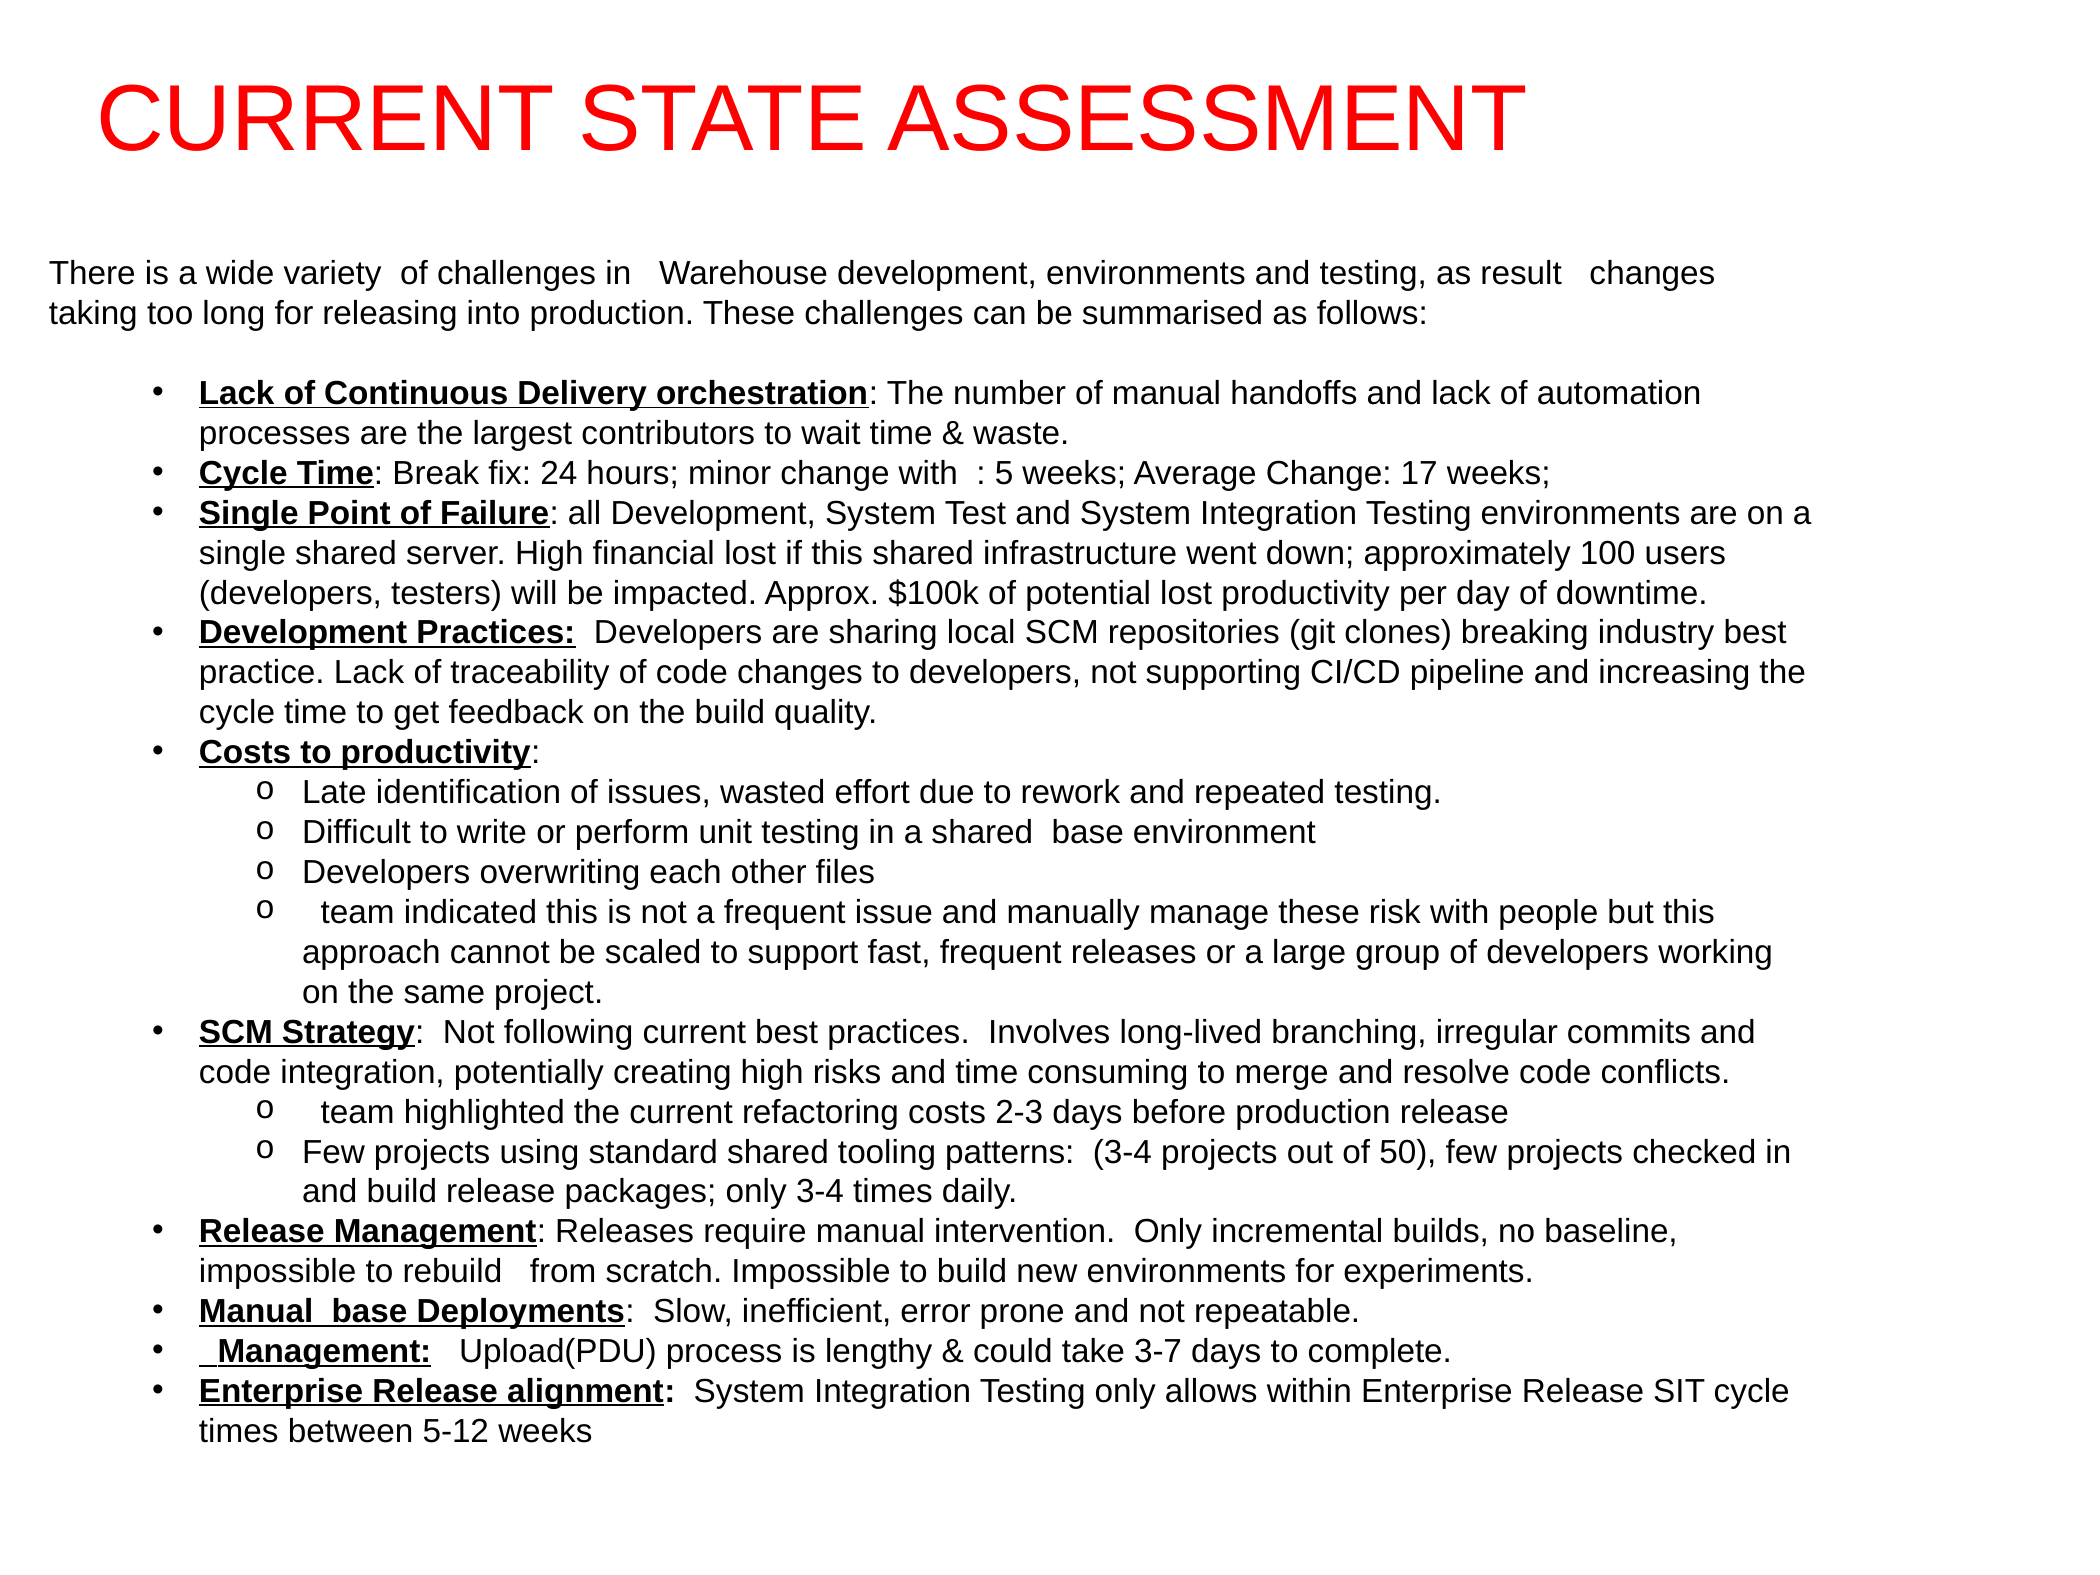

Current state Assessment
There is a wide variety  of challenges in   Warehouse development, environments and testing, as result   changes taking too long for releasing into production. These challenges can be summarised as follows:

Lack of Continuous Delivery orchestration: The number of manual handoffs and lack of automation processes are the largest contributors to wait time & waste.
Cycle Time: Break fix: 24 hours; minor change with  : 5 weeks; Average Change: 17 weeks;
Single Point of Failure: all Development, System Test and System Integration Testing environments are on a single shared server. High financial lost if this shared infrastructure went down; approximately 100 users (developers, testers) will be impacted. Approx. $100k of potential lost productivity per day of downtime.
Development Practices:  Developers are sharing local SCM repositories (git clones) breaking industry best practice. Lack of traceability of code changes to developers, not supporting CI/CD pipeline and increasing the cycle time to get feedback on the build quality.
Costs to productivity:
Late identification of issues, wasted effort due to rework and repeated testing.
Difficult to write or perform unit testing in a shared  base environment
Developers overwriting each other files
  team indicated this is not a frequent issue and manually manage these risk with people but this approach cannot be scaled to support fast, frequent releases or a large group of developers working on the same project.
SCM Strategy:  Not following current best practices.  Involves long-lived branching, irregular commits and code integration, potentially creating high risks and time consuming to merge and resolve code conflicts.
  team highlighted the current refactoring costs 2-3 days before production release
Few projects using standard shared tooling patterns:  (3-4 projects out of 50), few projects checked in and build release packages; only 3-4 times daily.
Release Management: Releases require manual intervention.  Only incremental builds, no baseline, impossible to rebuild   from scratch. Impossible to build new environments for experiments.
Manual  base Deployments:  Slow, inefficient, error prone and not repeatable.
  Management:   Upload(PDU) process is lengthy & could take 3-7 days to complete.
Enterprise Release alignment:  System Integration Testing only allows within Enterprise Release SIT cycle times between 5-12 weeks